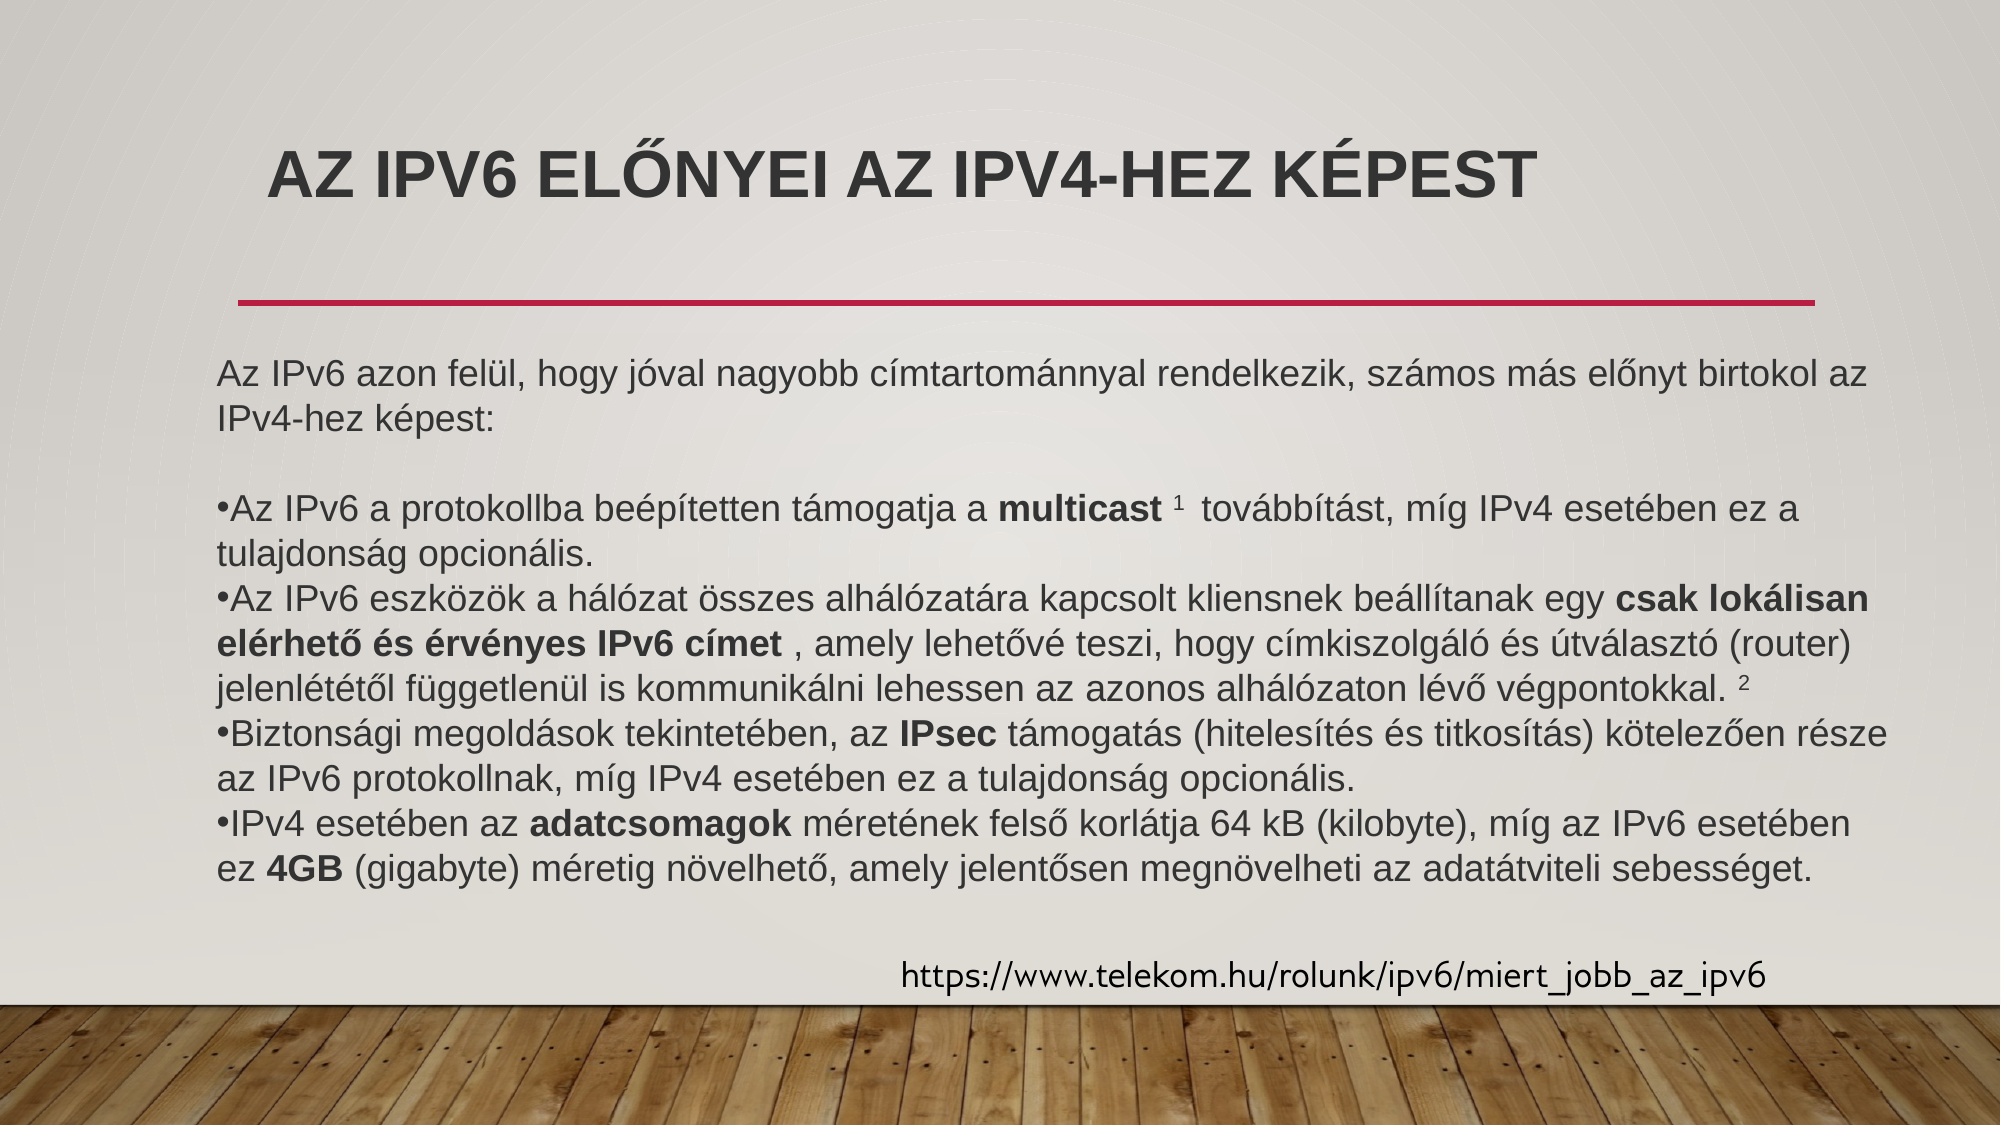

# Az IPv6 előnyei az IPv4-hez képest
Az IPv6 azon felül, hogy jóval nagyobb címtartománnyal rendelkezik, számos más előnyt birtokol az IPv4-hez képest:

Az IPv6 a protokollba beépítetten támogatja a multicast 1  továbbítást, míg IPv4 esetében ez a tulajdonság opcionális.
Az IPv6 eszközök a hálózat összes alhálózatára kapcsolt kliensnek beállítanak egy csak lokálisan elérhető és érvényes IPv6 címet , amely lehetővé teszi, hogy címkiszolgáló és útválasztó (router) jelenlététől függetlenül is kommunikálni lehessen az azonos alhálózaton lévő végpontokkal. 2
Biztonsági megoldások tekintetében, az IPsec támogatás (hitelesítés és titkosítás) kötelezően része az IPv6 protokollnak, míg IPv4 esetében ez a tulajdonság opcionális.
IPv4 esetében az adatcsomagok méretének felső korlátja 64 kB (kilobyte), míg az IPv6 esetében ez 4GB (gigabyte) méretig növelhető, amely jelentősen megnövelheti az adatátviteli sebességet.
https://www.telekom.hu/rolunk/ipv6/miert_jobb_az_ipv6